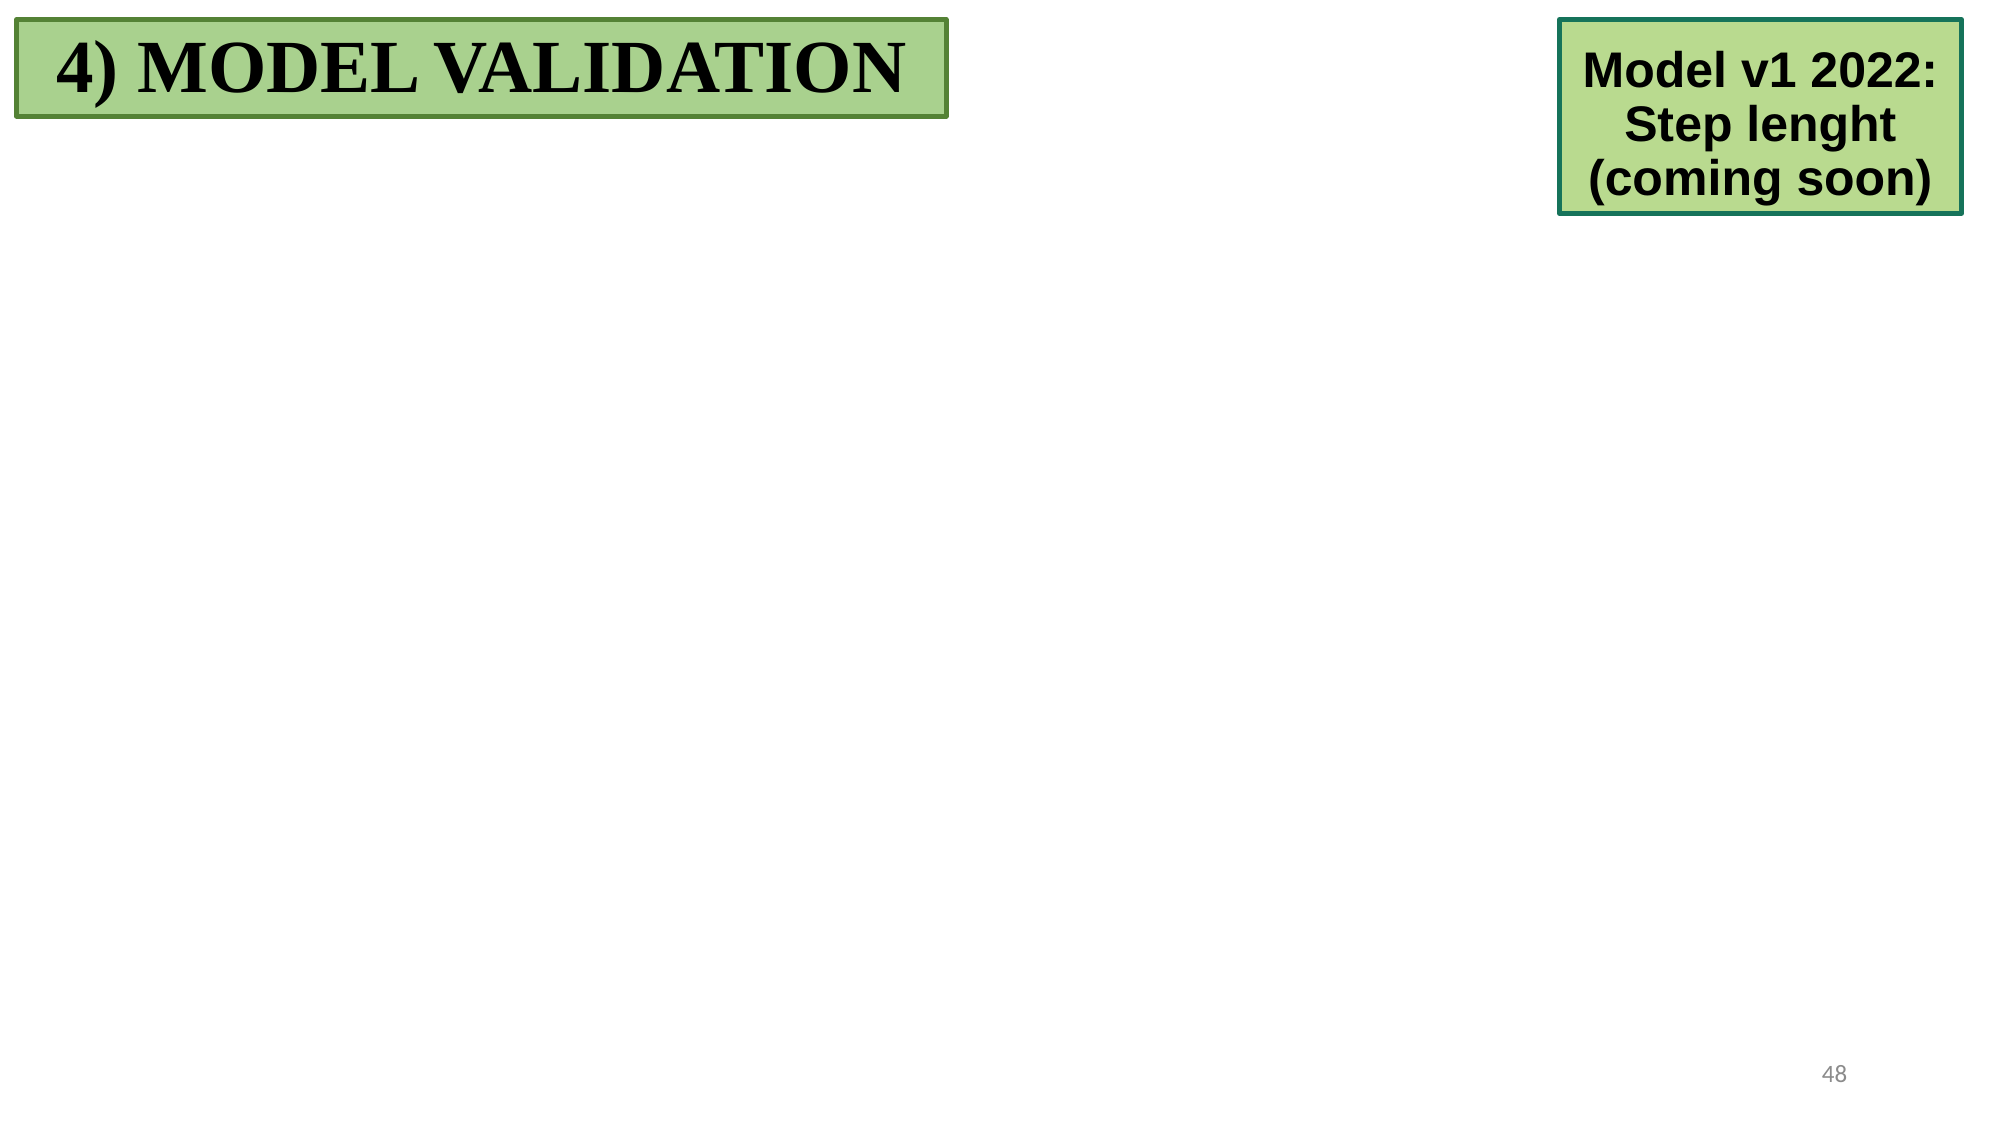

4) MODEL VALIDATION
Model v1 2022:
Step lenght
(coming soon)
48